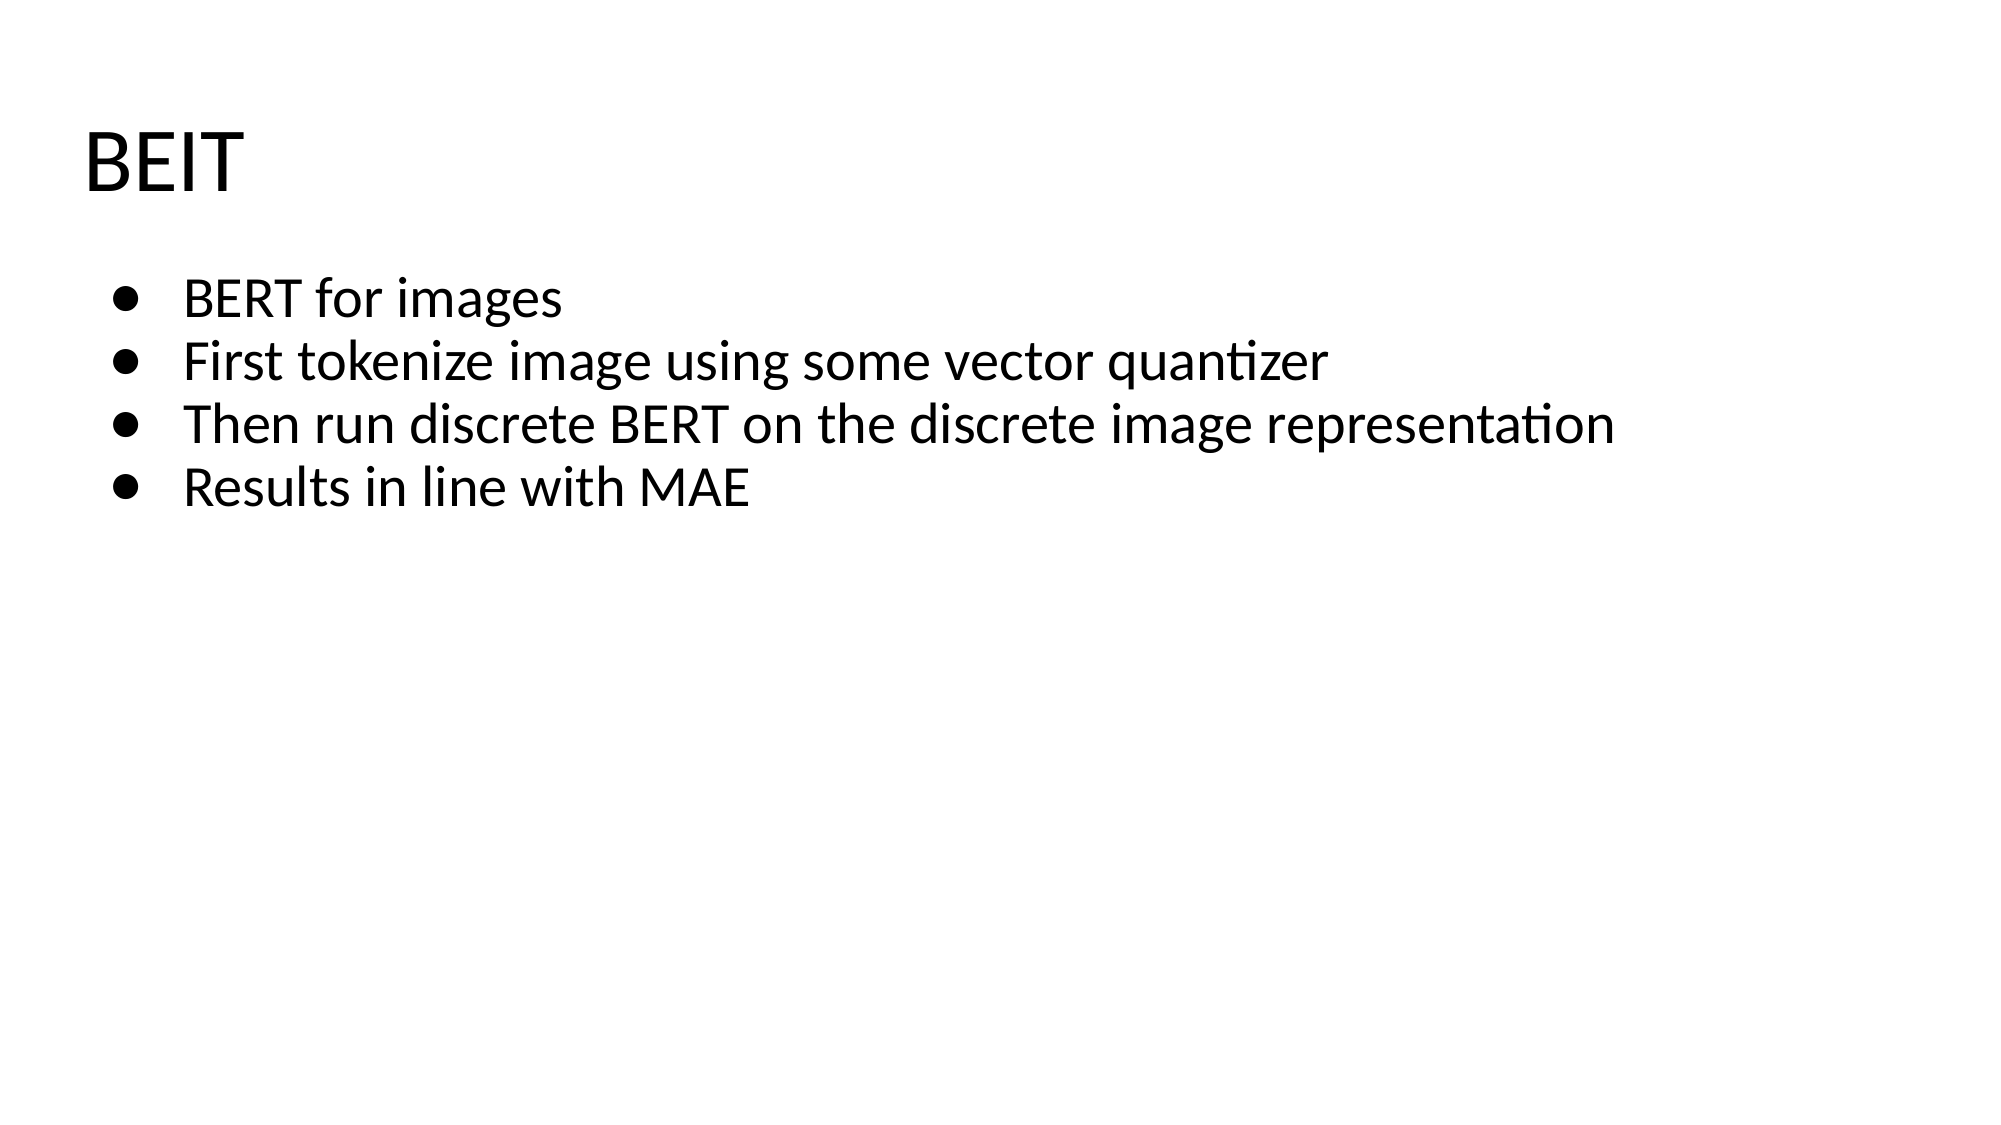

# BEIT
BERT for images
First tokenize image using some vector quantizer
Then run discrete BERT on the discrete image representation
Results in line with MAE